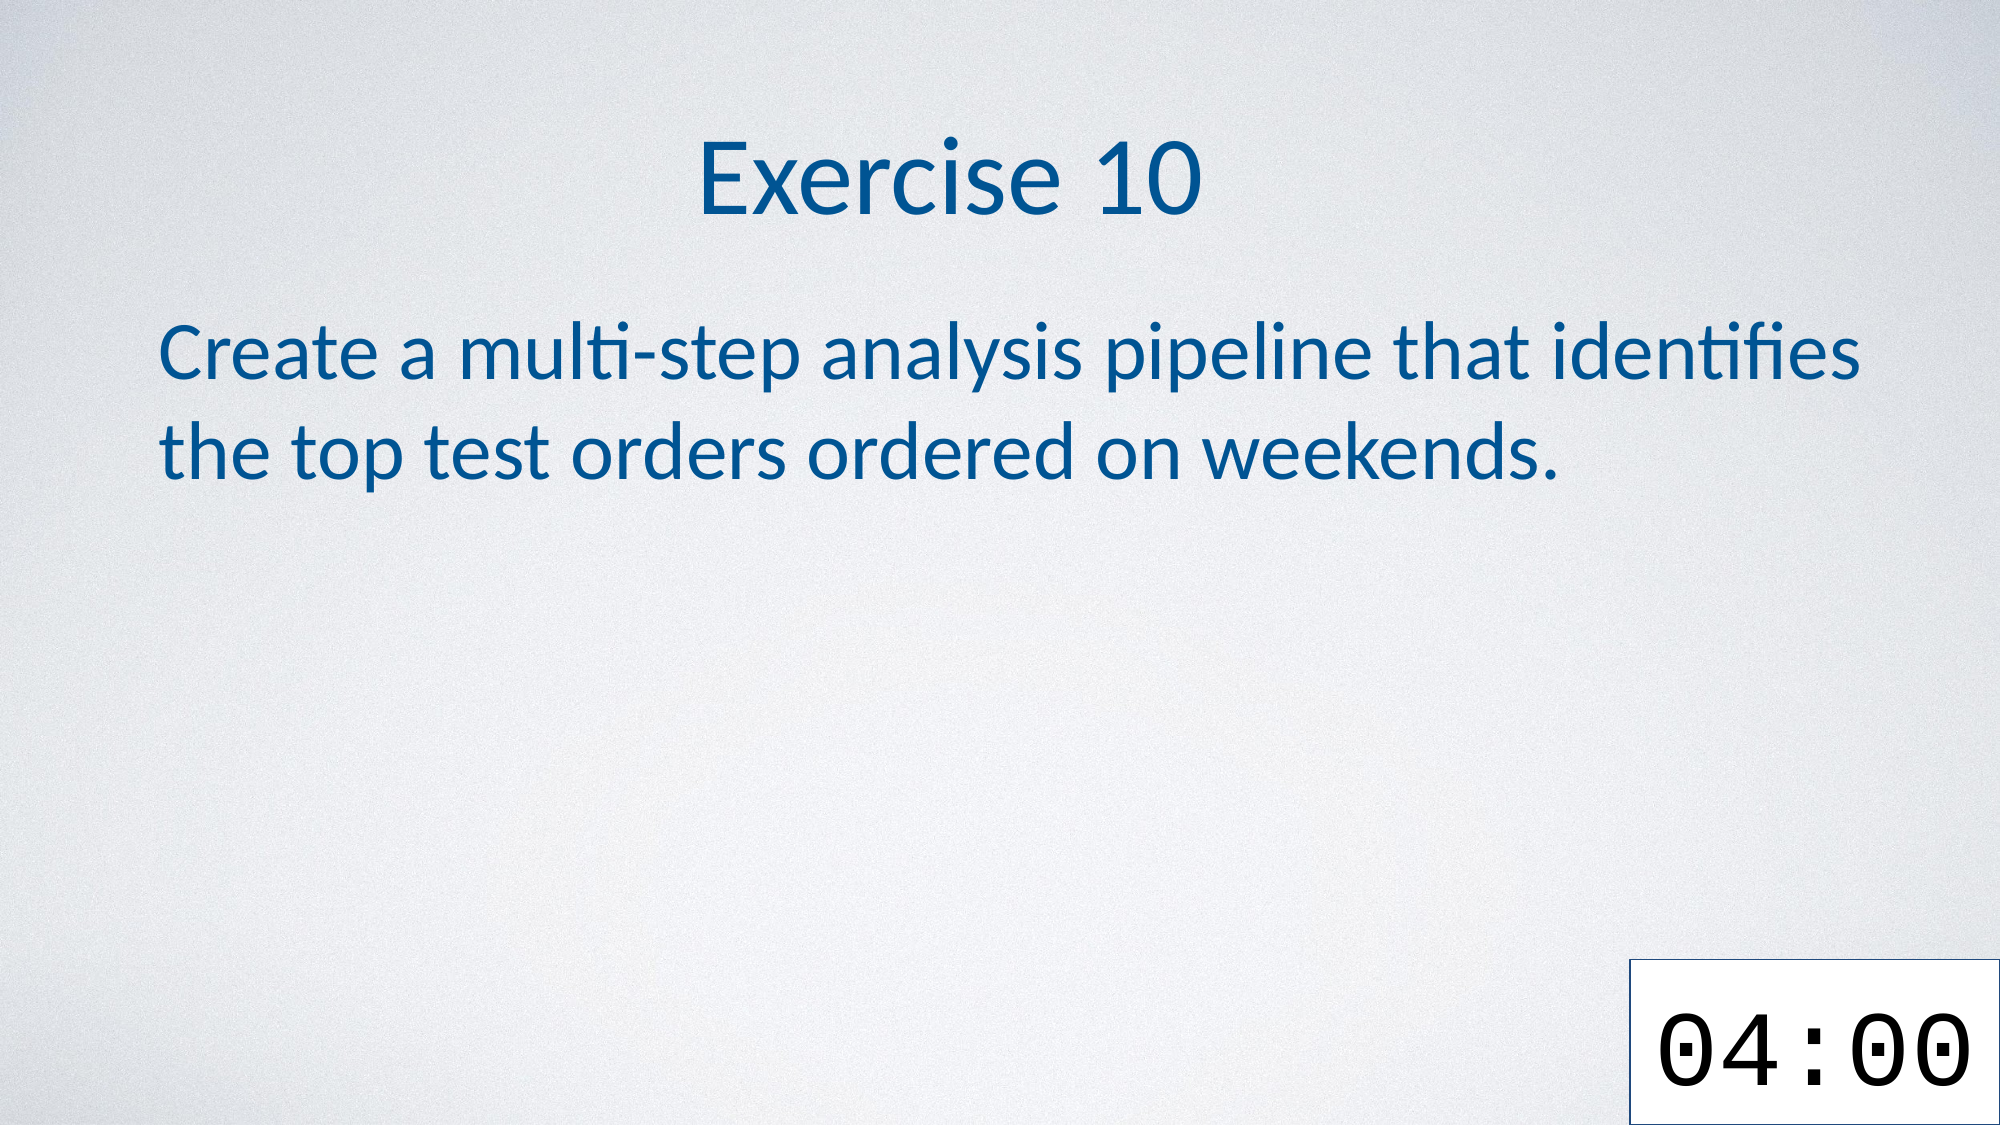

# Exercise 10
Create a multi-step analysis pipeline that identifies the top test orders ordered on weekends.
04:00